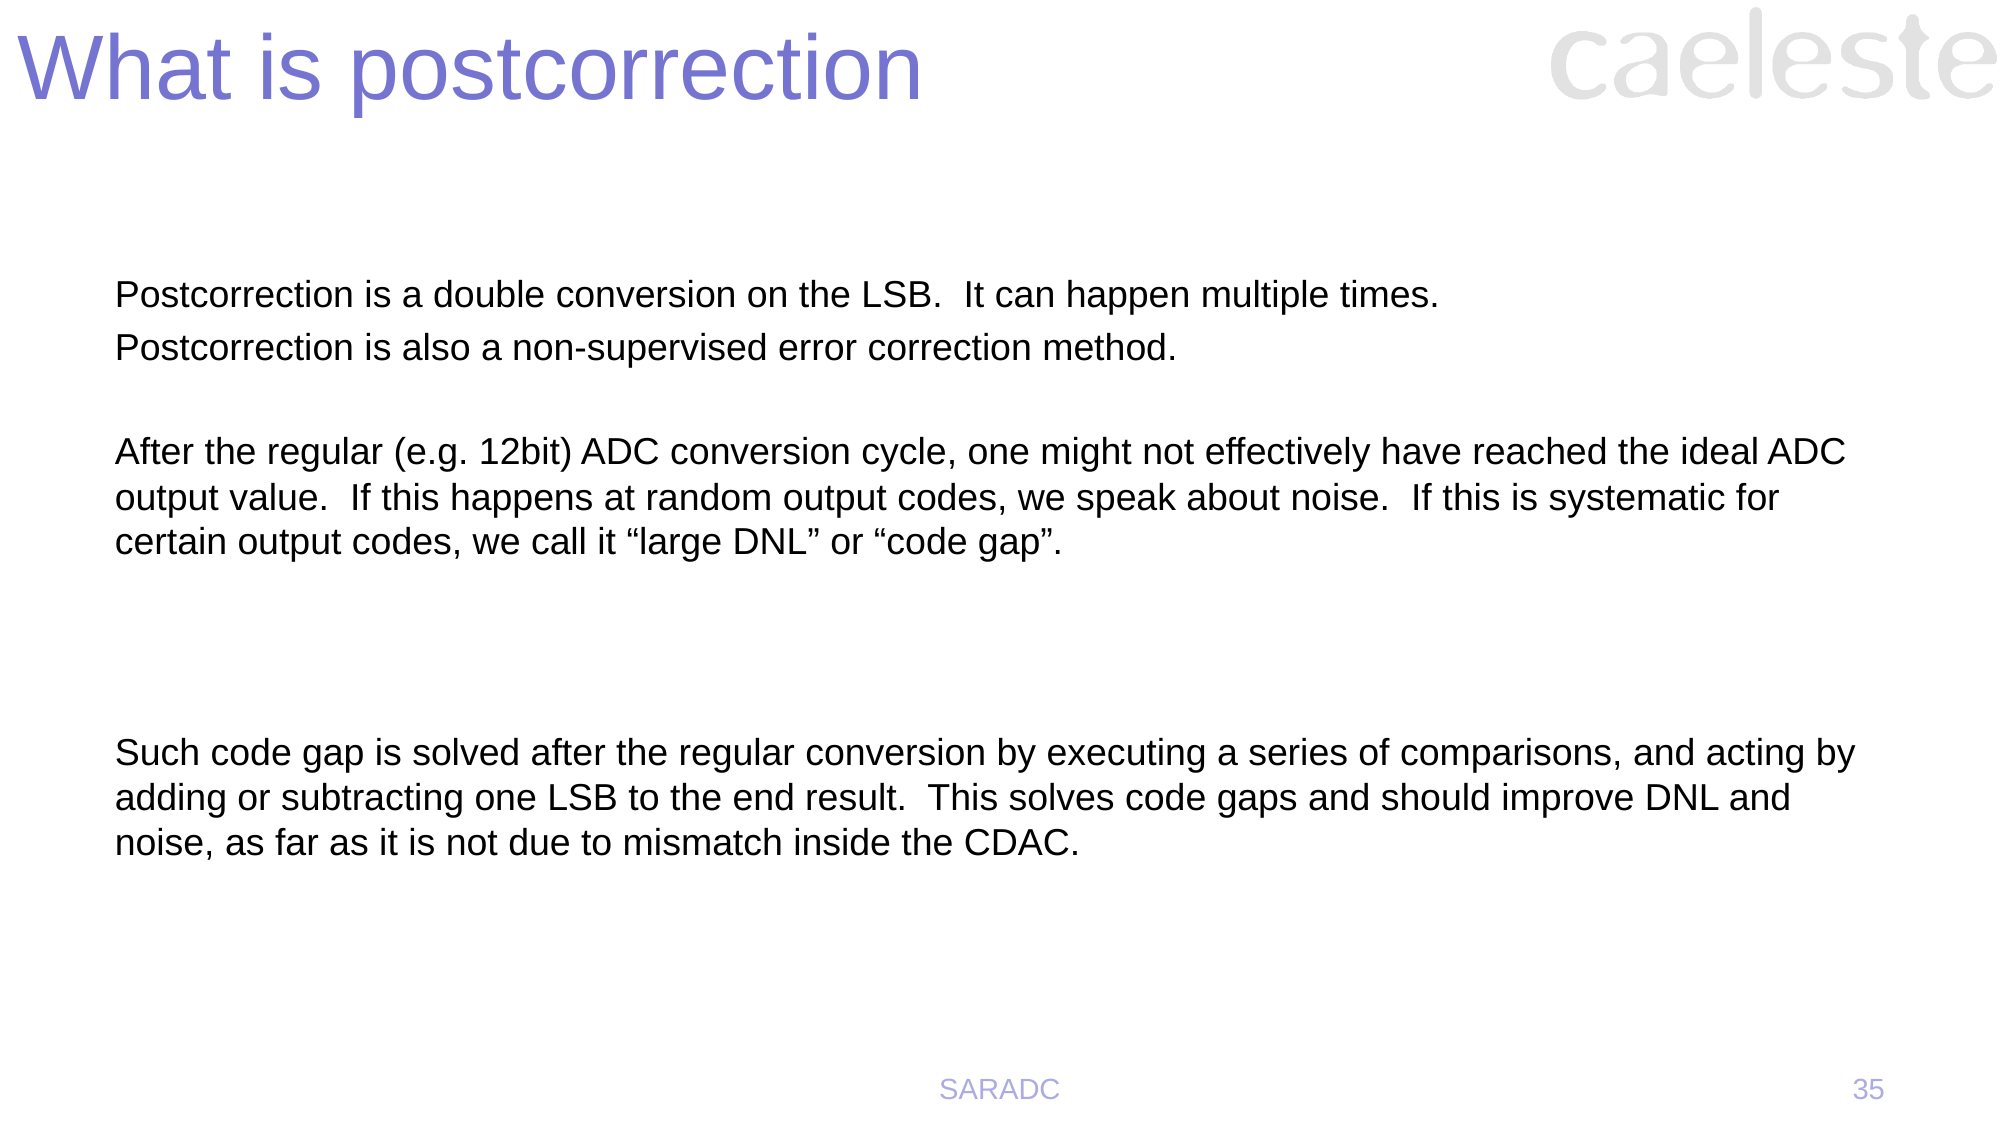

# What is postcorrection
Postcorrection is a double conversion on the LSB.  It can happen multiple times.
Postcorrection is also a non-supervised error correction method.

After the regular (e.g. 12bit) ADC conversion cycle, one might not effectively have reached the ideal ADC output value.  If this happens at random output codes, we speak about noise.  If this is systematic for certain output codes, we call it “large DNL” or “code gap”.

Such code gap is solved after the regular conversion by executing a series of comparisons, and acting by adding or subtracting one LSB to the end result.  This solves code gaps and should improve DNL and noise, as far as it is not due to mismatch inside the CDAC.

SARADC
35